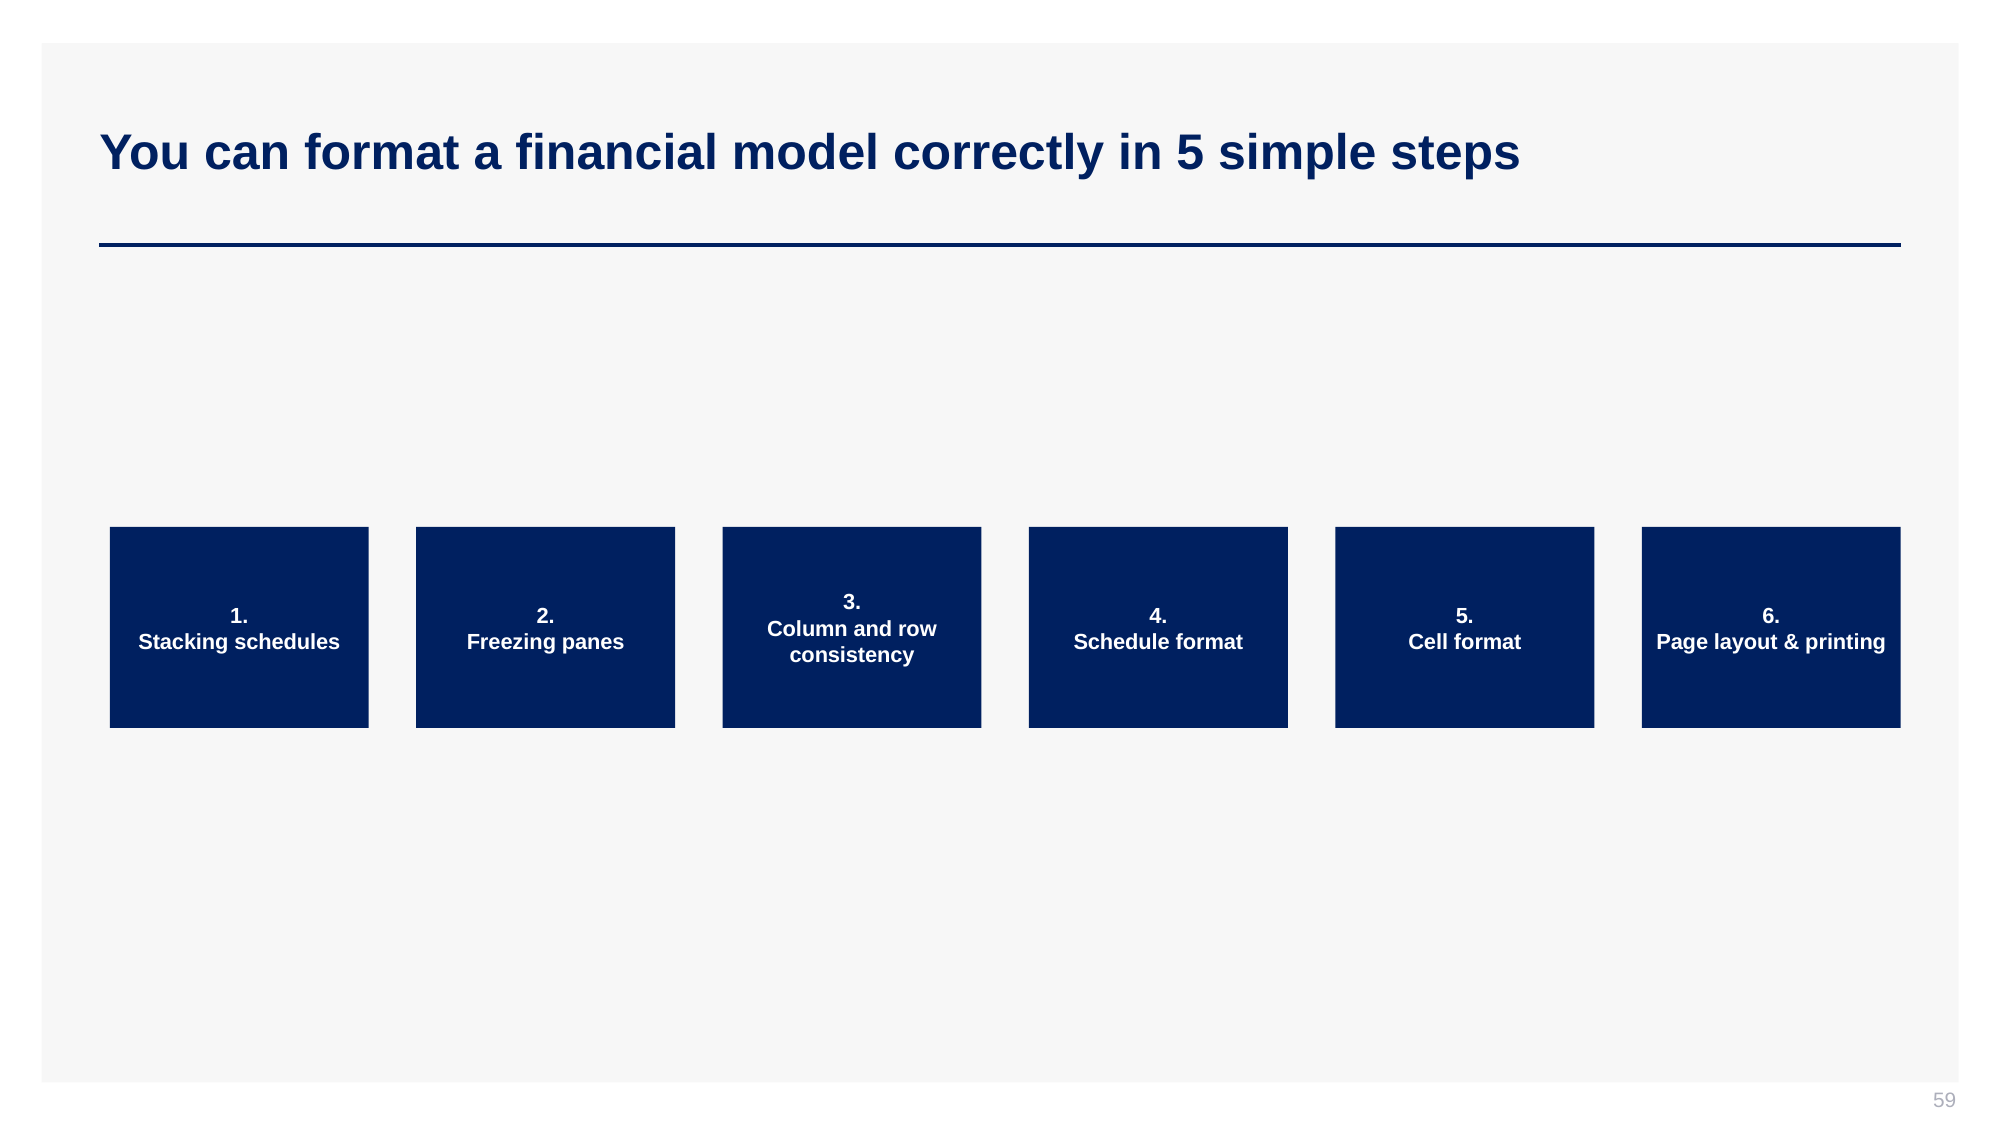

# You can format a financial model correctly in 5 simple steps
1.
Stacking schedules
2.
Freezing panes
3.
Column and row consistency
4.
Schedule format
5.
Cell format
6.
Page layout & printing
59